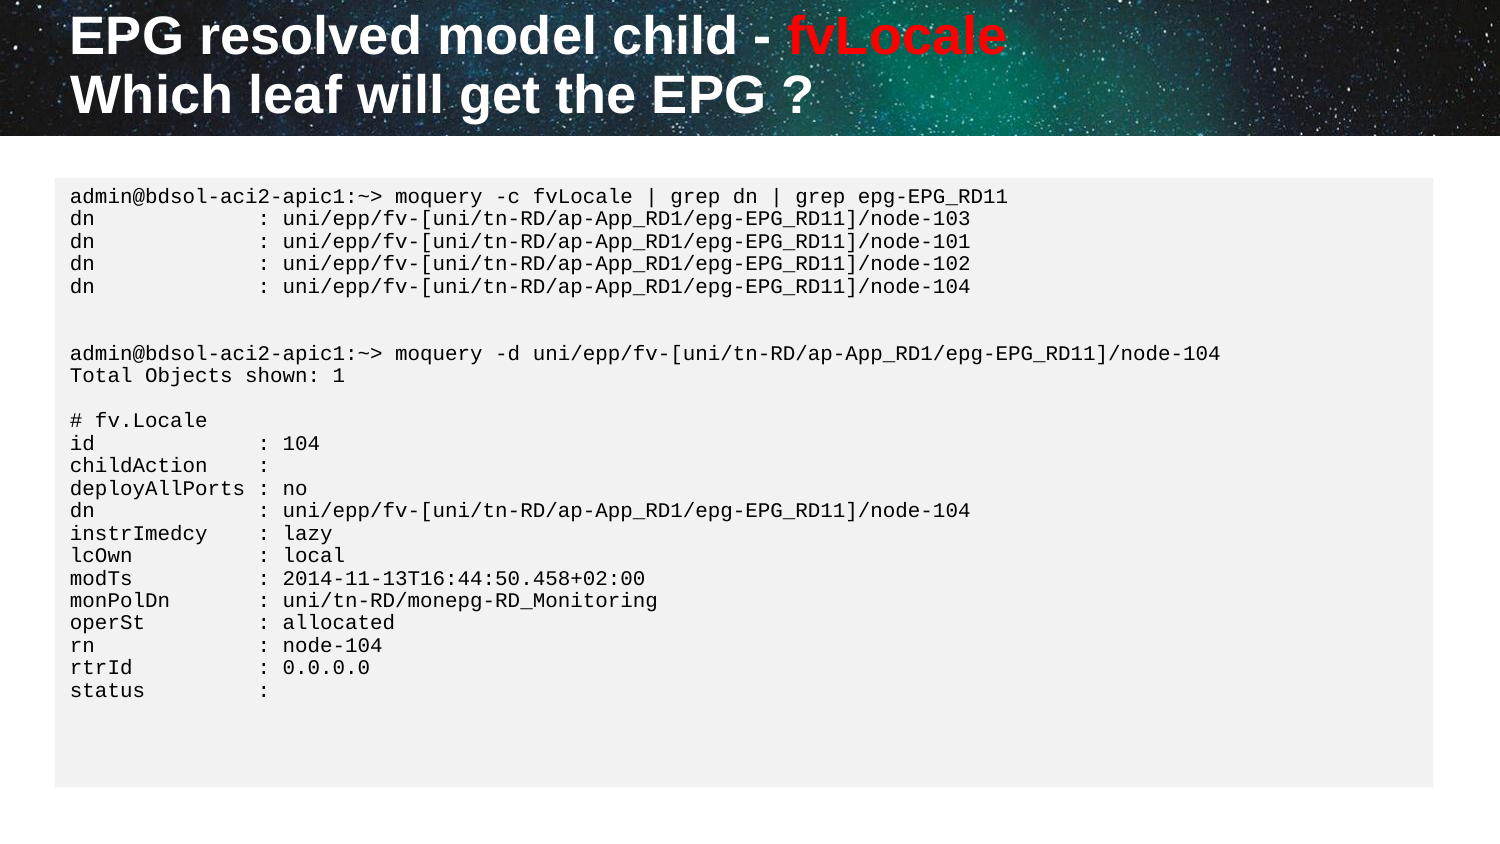

# EPG resolved model child - fvLocale Which leaf will get the EPG ?
admin@bdsol-aci2-apic1:~> moquery -c fvLocale | grep dn | grep epg-EPG_RD11
dn             : uni/epp/fv-[uni/tn-RD/ap-App_RD1/epg-EPG_RD11]/node-103
dn             : uni/epp/fv-[uni/tn-RD/ap-App_RD1/epg-EPG_RD11]/node-101
dn             : uni/epp/fv-[uni/tn-RD/ap-App_RD1/epg-EPG_RD11]/node-102
dn             : uni/epp/fv-[uni/tn-RD/ap-App_RD1/epg-EPG_RD11]/node-104

admin@bdsol-aci2-apic1:~> moquery -d uni/epp/fv-[uni/tn-RD/ap-App_RD1/epg-EPG_RD11]/node-104
Total Objects shown: 1

# fv.Locale
id             : 104
childAction    :
deployAllPorts : no
dn             : uni/epp/fv-[uni/tn-RD/ap-App_RD1/epg-EPG_RD11]/node-104
instrImedcy    : lazy
lcOwn          : local
modTs          : 2014-11-13T16:44:50.458+02:00
monPolDn       : uni/tn-RD/monepg-RD_Monitoring
operSt         : allocated
rn             : node-104
rtrId          : 0.0.0.0
status         :